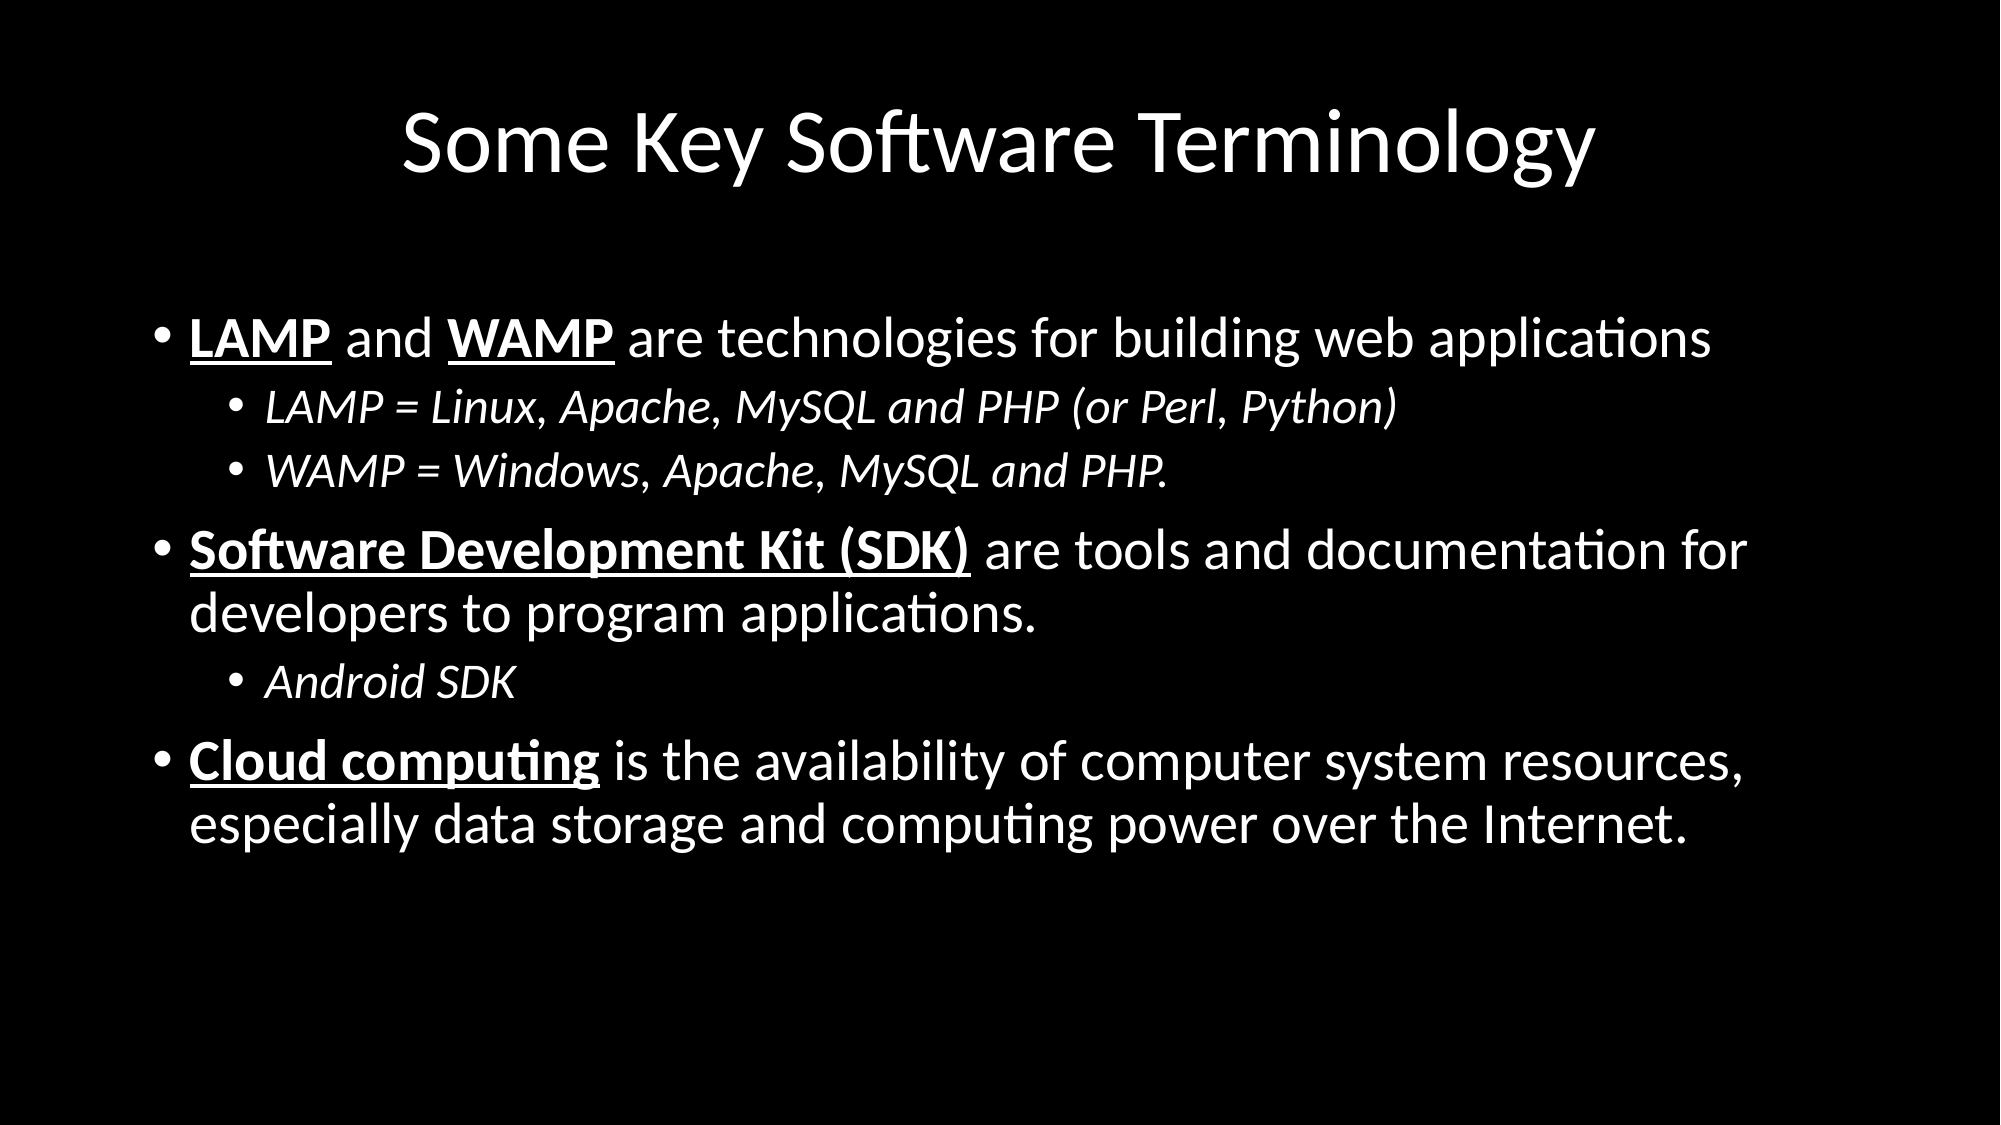

# Some Key Software Terminology
LAMP and WAMP are technologies for building web applications
LAMP = Linux, Apache, MySQL and PHP (or Perl, Python)
WAMP = Windows, Apache, MySQL and PHP.
Software Development Kit (SDK) are tools and documentation for developers to program applications.
Android SDK
Cloud computing is the availability of computer system resources, especially data storage and computing power over the Internet.